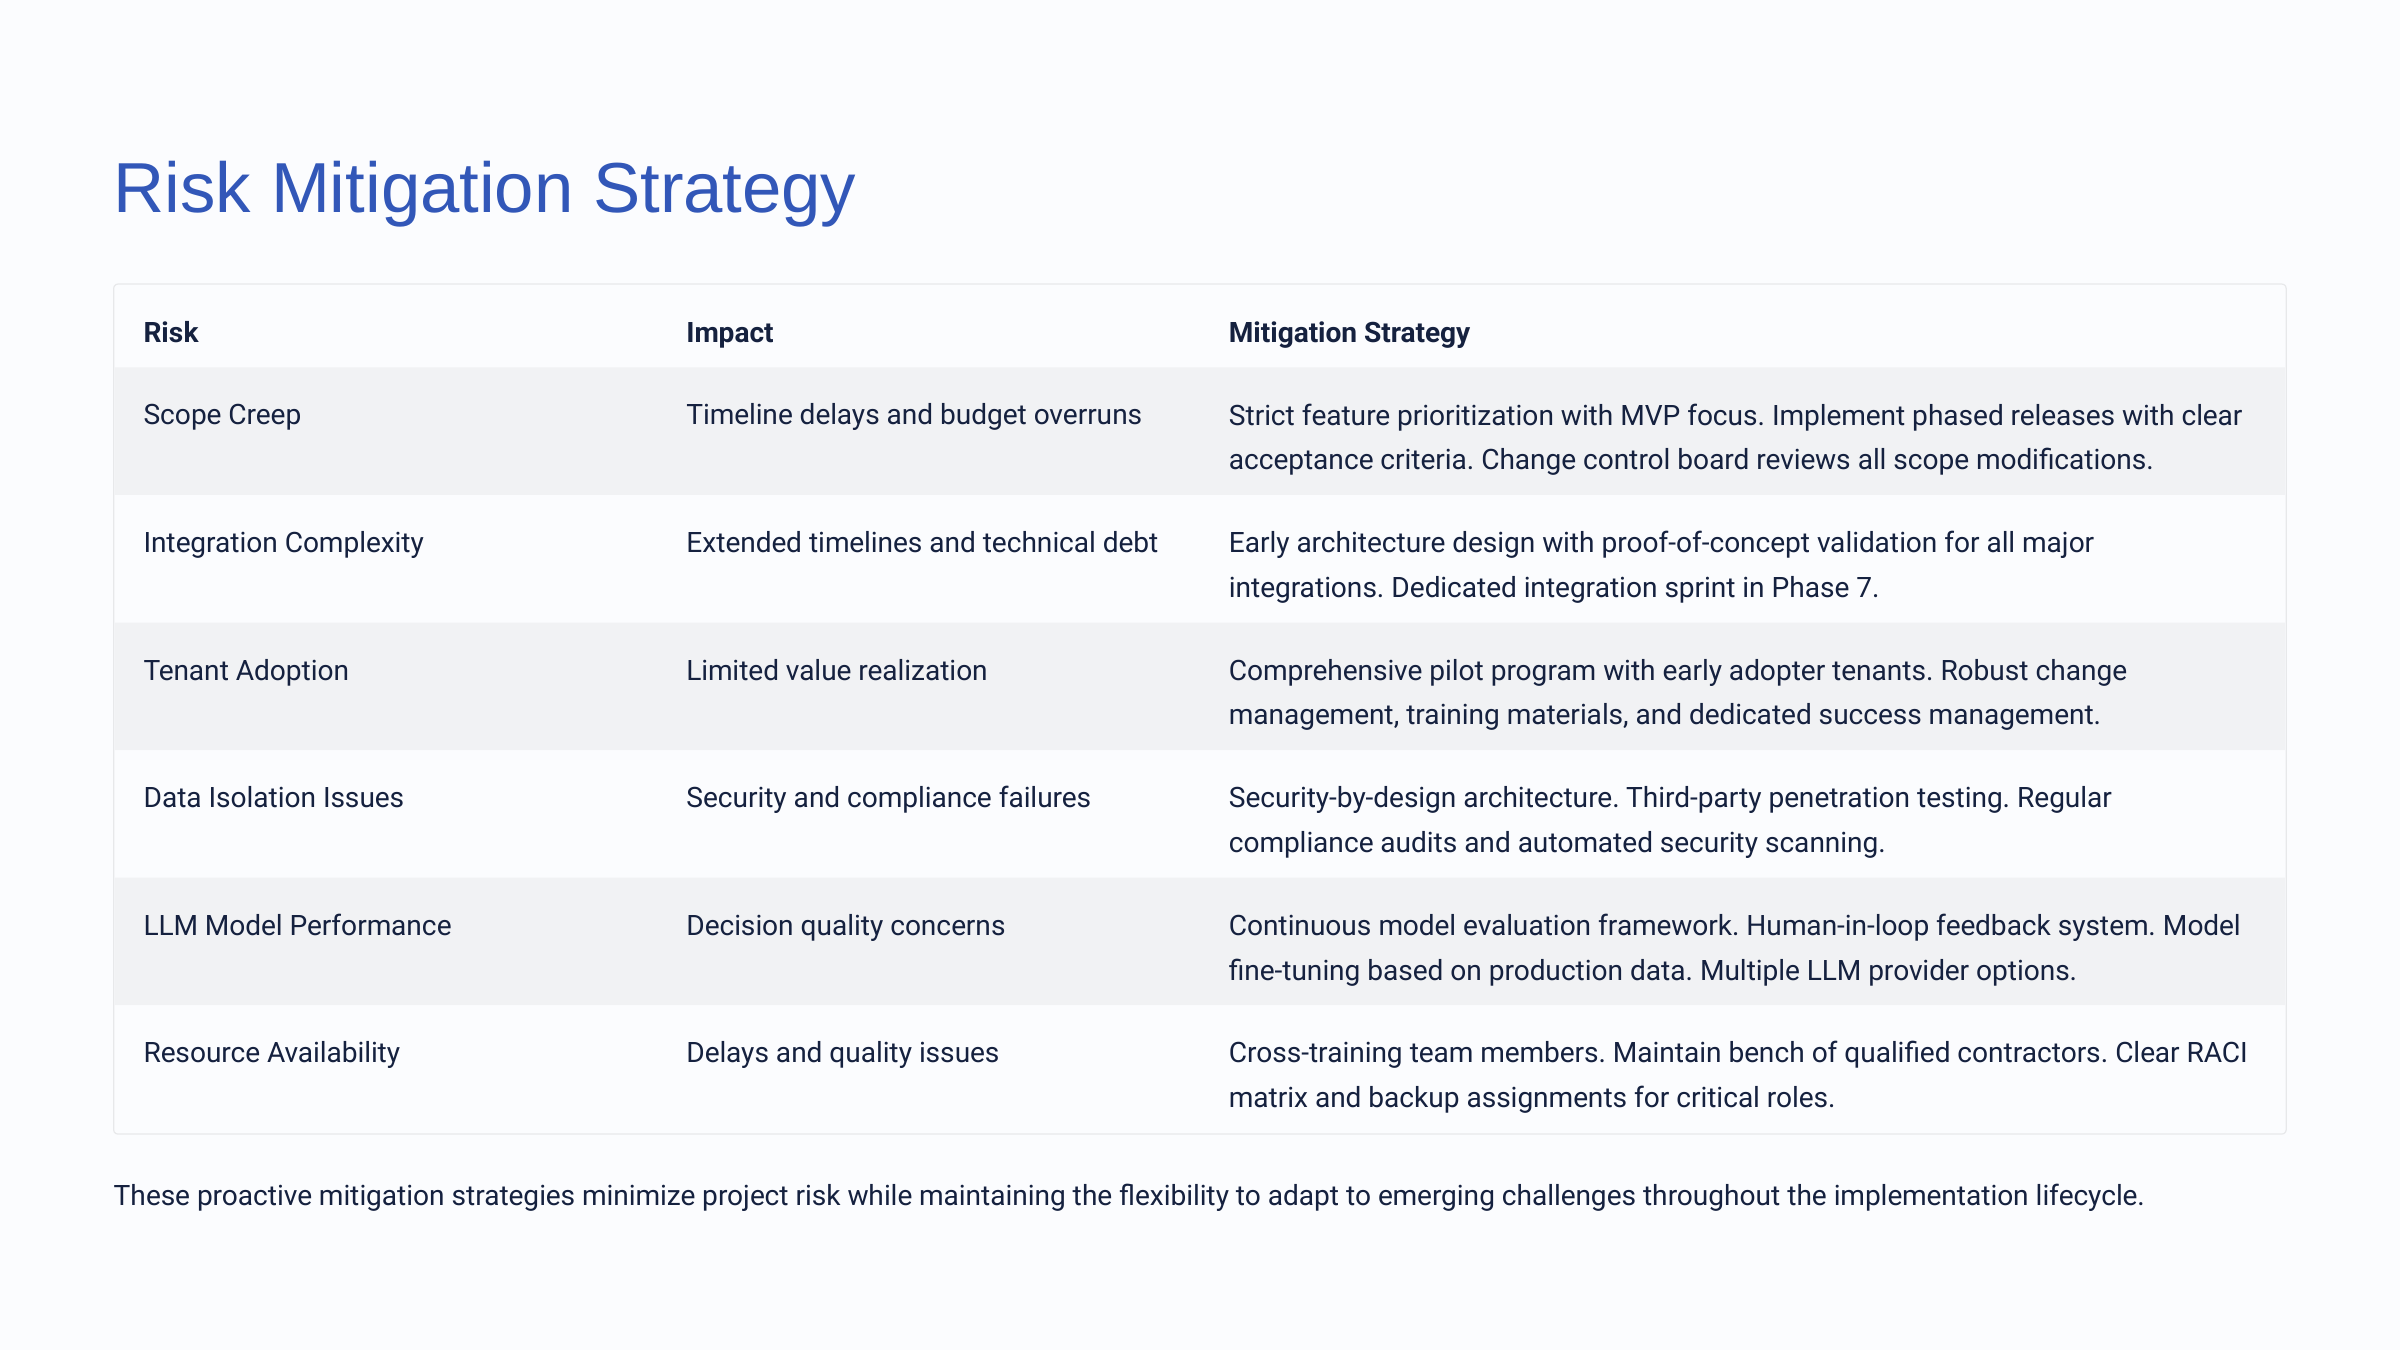

Risk Mitigation Strategy

Risk
Impact
Mitigation Strategy

Scope Creep
Timeline delays and budget overruns
Strict feature prioritization with MVP focus. Implement phased releases with clear acceptance criteria. Change control board reviews all scope modifications.

Integration Complexity
Extended timelines and technical debt
Early architecture design with proof-of-concept validation for all major integrations. Dedicated integration sprint in Phase 7.

Tenant Adoption
Limited value realization
Comprehensive pilot program with early adopter tenants. Robust change management, training materials, and dedicated success management.

Data Isolation Issues
Security and compliance failures
Security-by-design architecture. Third-party penetration testing. Regular compliance audits and automated security scanning.

LLM Model Performance
Decision quality concerns
Continuous model evaluation framework. Human-in-loop feedback system. Model fine-tuning based on production data. Multiple LLM provider options.

Resource Availability
Delays and quality issues
Cross-training team members. Maintain bench of qualified contractors. Clear RACI matrix and backup assignments for critical roles.
These proactive mitigation strategies minimize project risk while maintaining the flexibility to adapt to emerging challenges throughout the implementation lifecycle.